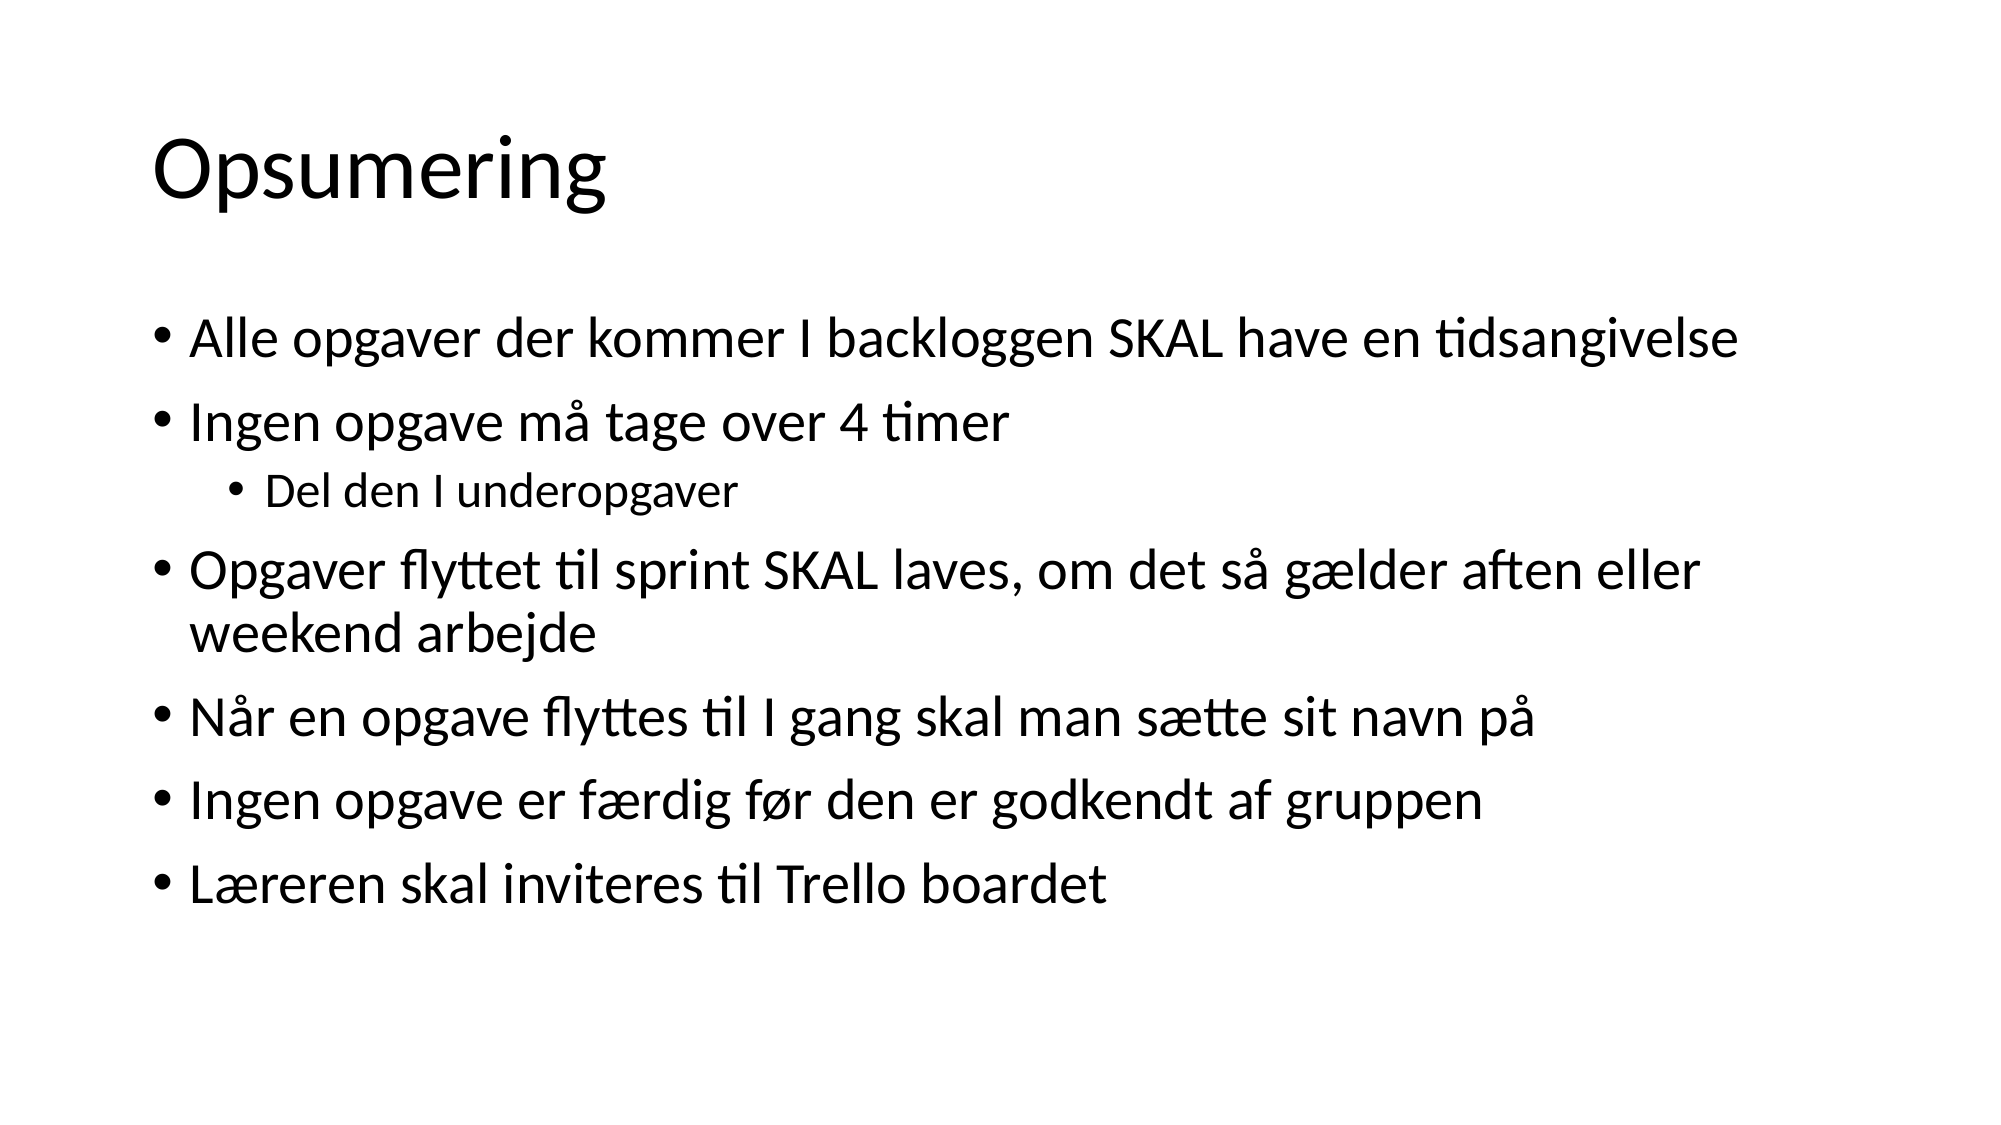

# Opsumering
Alle opgaver der kommer I backloggen SKAL have en tidsangivelse
Ingen opgave må tage over 4 timer
Del den I underopgaver
Opgaver flyttet til sprint SKAL laves, om det så gælder aften eller weekend arbejde
Når en opgave flyttes til I gang skal man sætte sit navn på
Ingen opgave er færdig før den er godkendt af gruppen
Læreren skal inviteres til Trello boardet